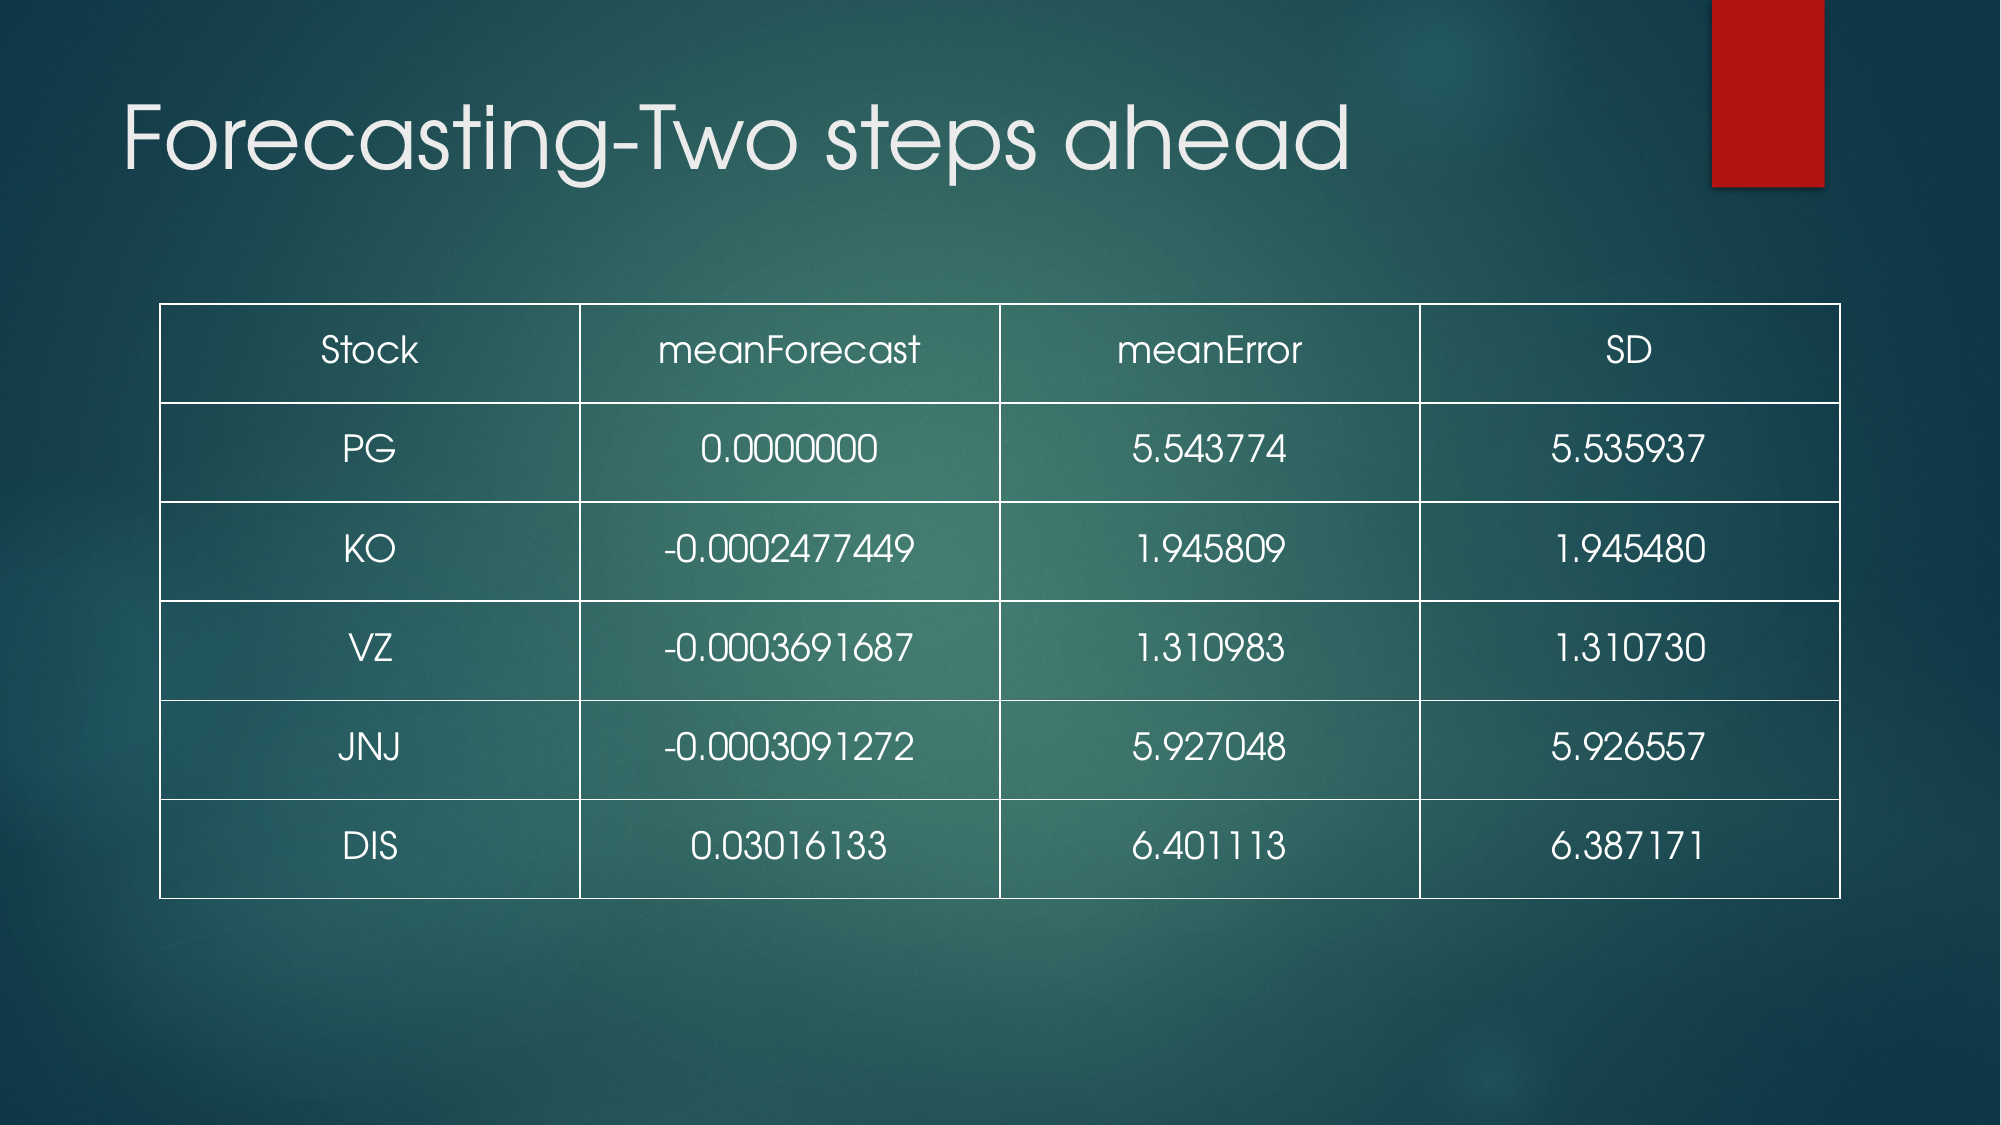

# Forecasting-Two steps ahead
| Stock | meanForecast | meanError | SD |
| --- | --- | --- | --- |
| PG | 0.0000000 | 5.543774 | 5.535937 |
| KO | -0.0002477449 | 1.945809 | 1.945480 |
| VZ | -0.0003691687 | 1.310983 | 1.310730 |
| JNJ | -0.0003091272 | 5.927048 | 5.926557 |
| DIS | 0.03016133 | 6.401113 | 6.387171 |